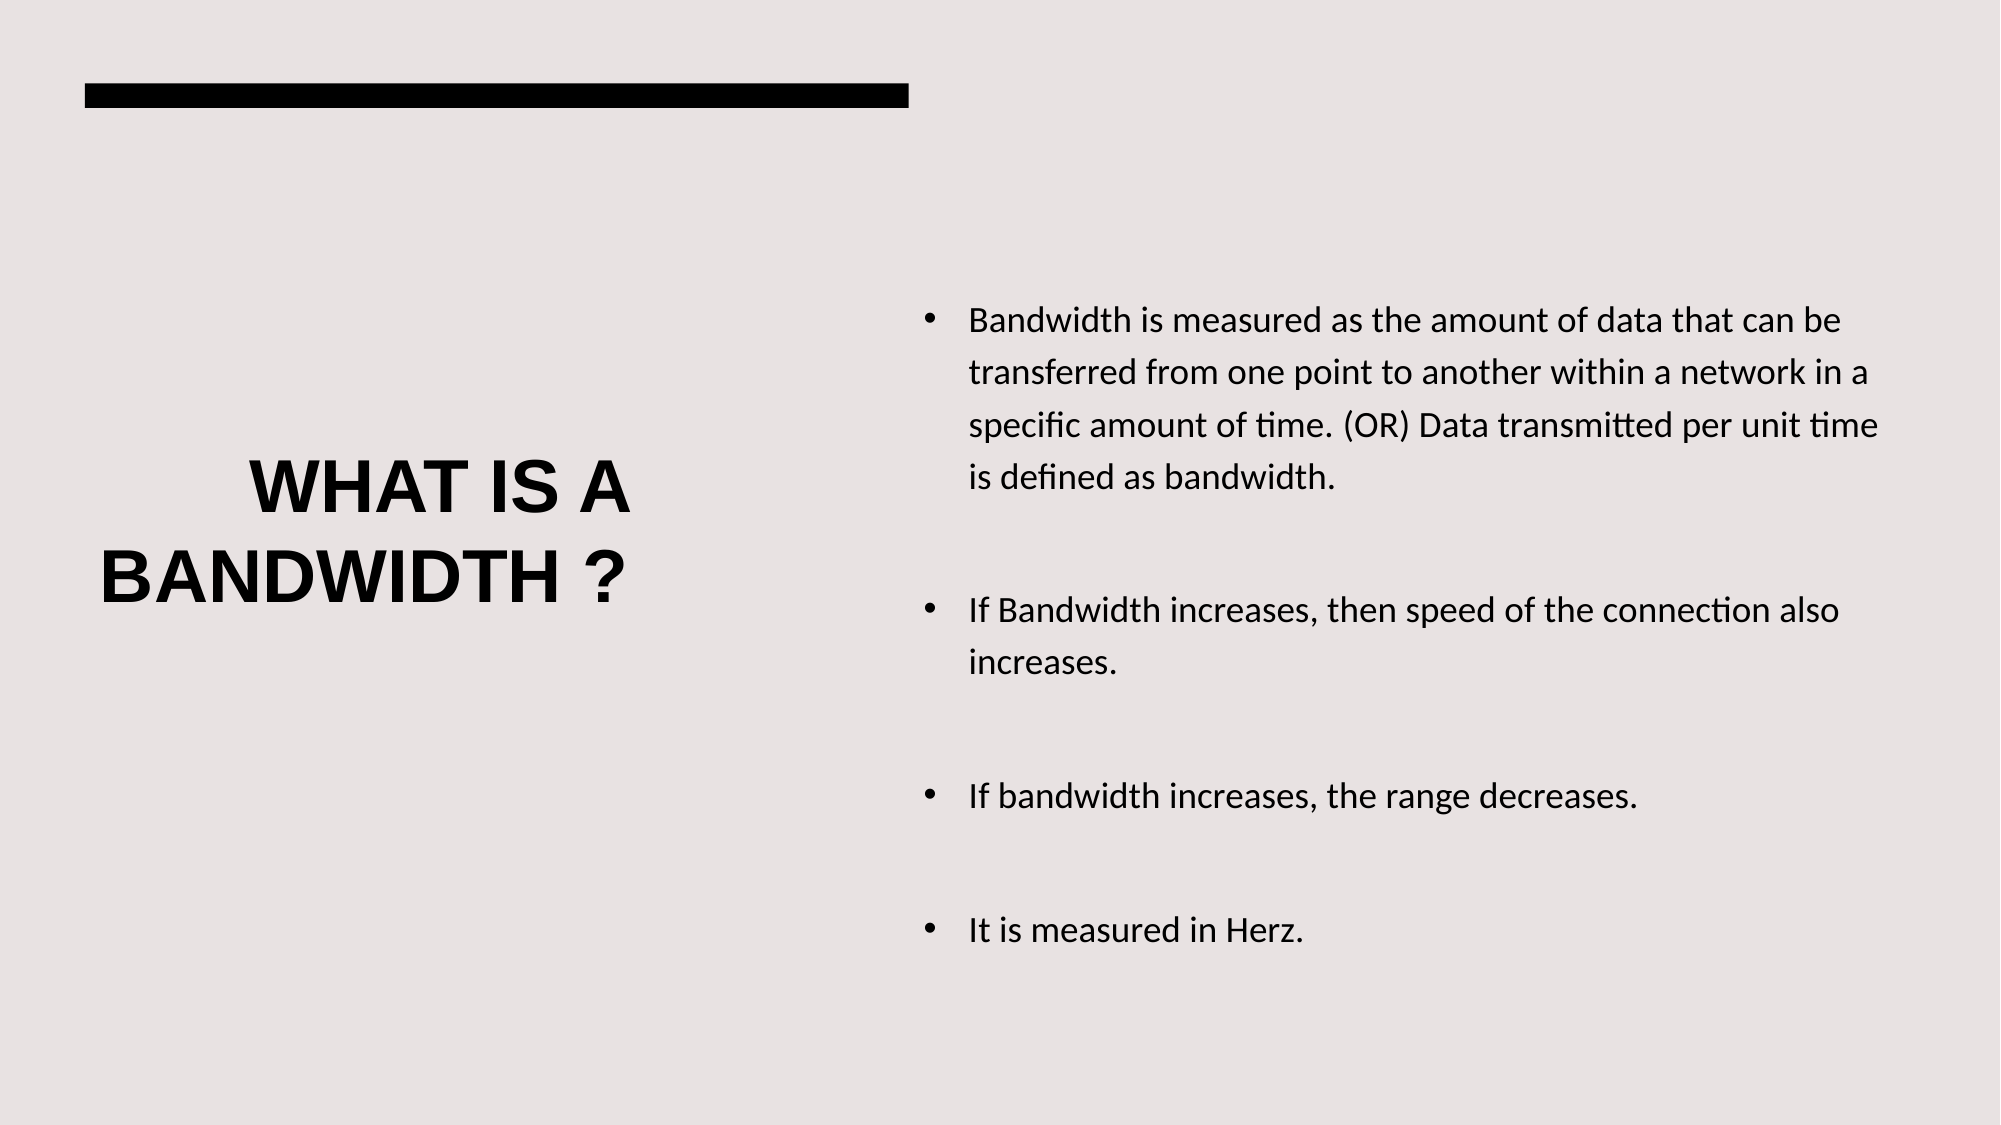

Bandwidth is measured as the amount of data that can be transferred from one point to another within a network in a specific amount of time. (OR) Data transmitted per unit time is defined as bandwidth.

If Bandwidth increases, then speed of the connection also increases.

If bandwidth increases, the range decreases.

It is measured in Herz.

# WHAT IS A 	BANDWIDTH ?